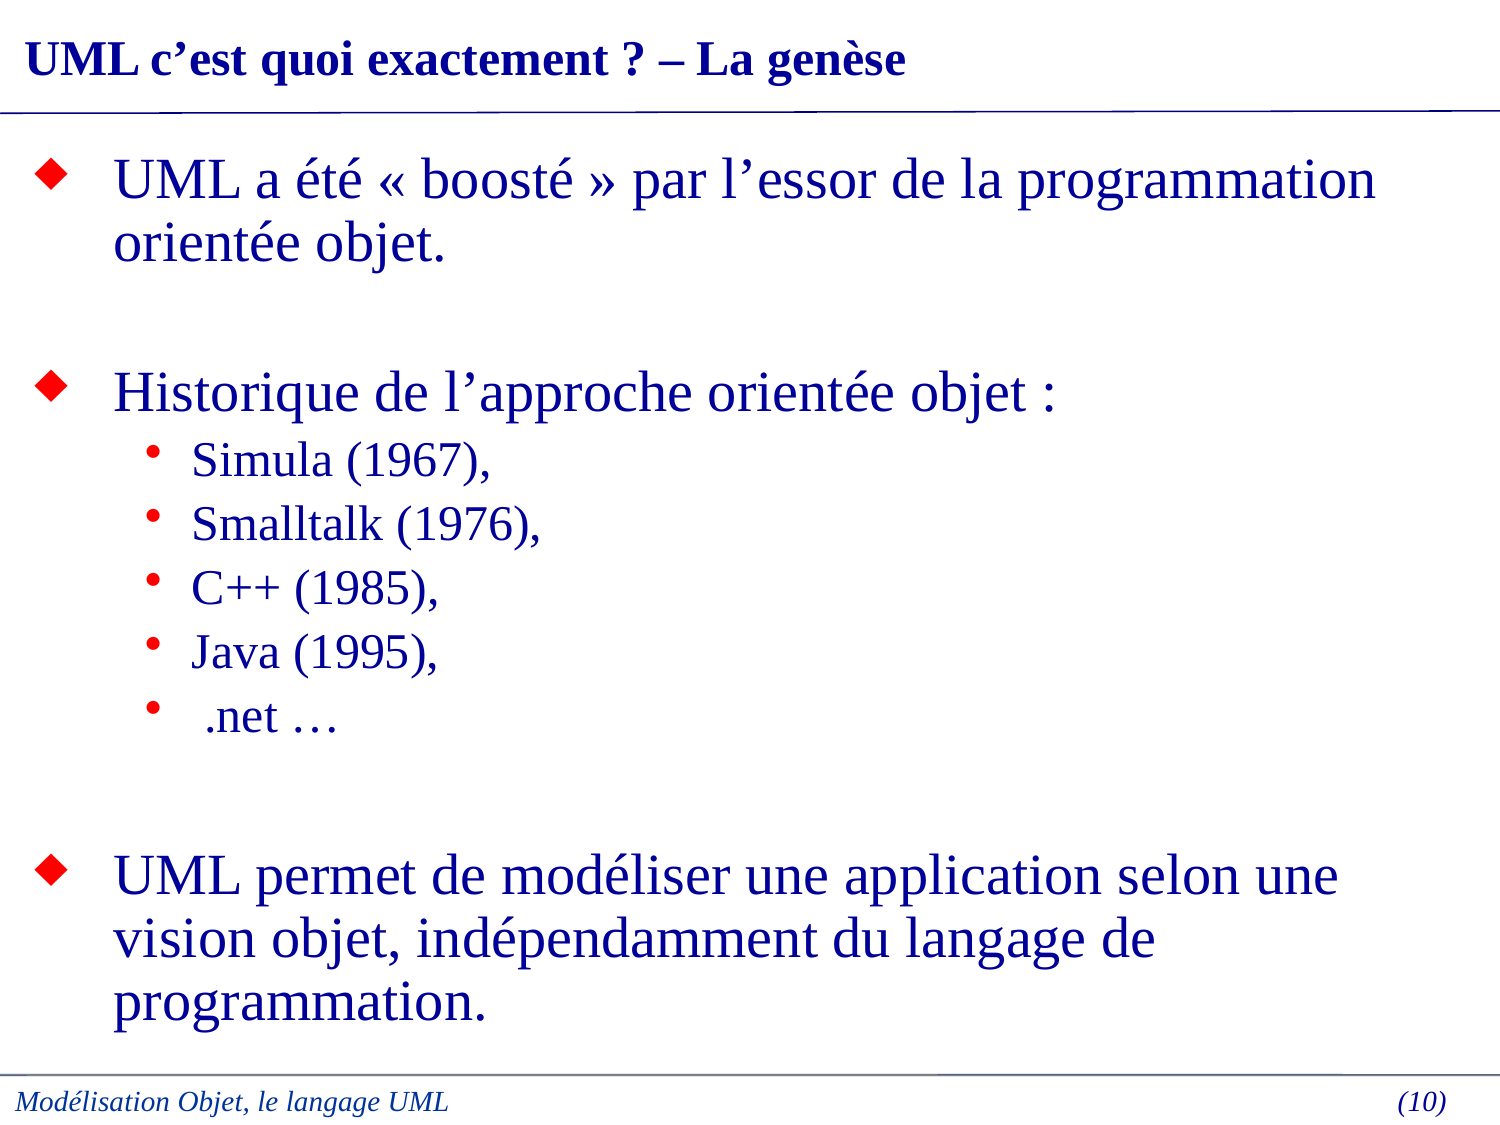

UML c’est quoi exactement ? – La genèse
UML a été « boosté » par l’essor de la programmation orientée objet.

Historique de l’approche orientée objet :
Simula (1967),
Smalltalk (1976),
C++ (1985),
Java (1995),
 .net …

UML permet de modéliser une application selon une vision objet, indépendamment du langage de programmation.
Modélisation Objet, le langage UML
 (10)